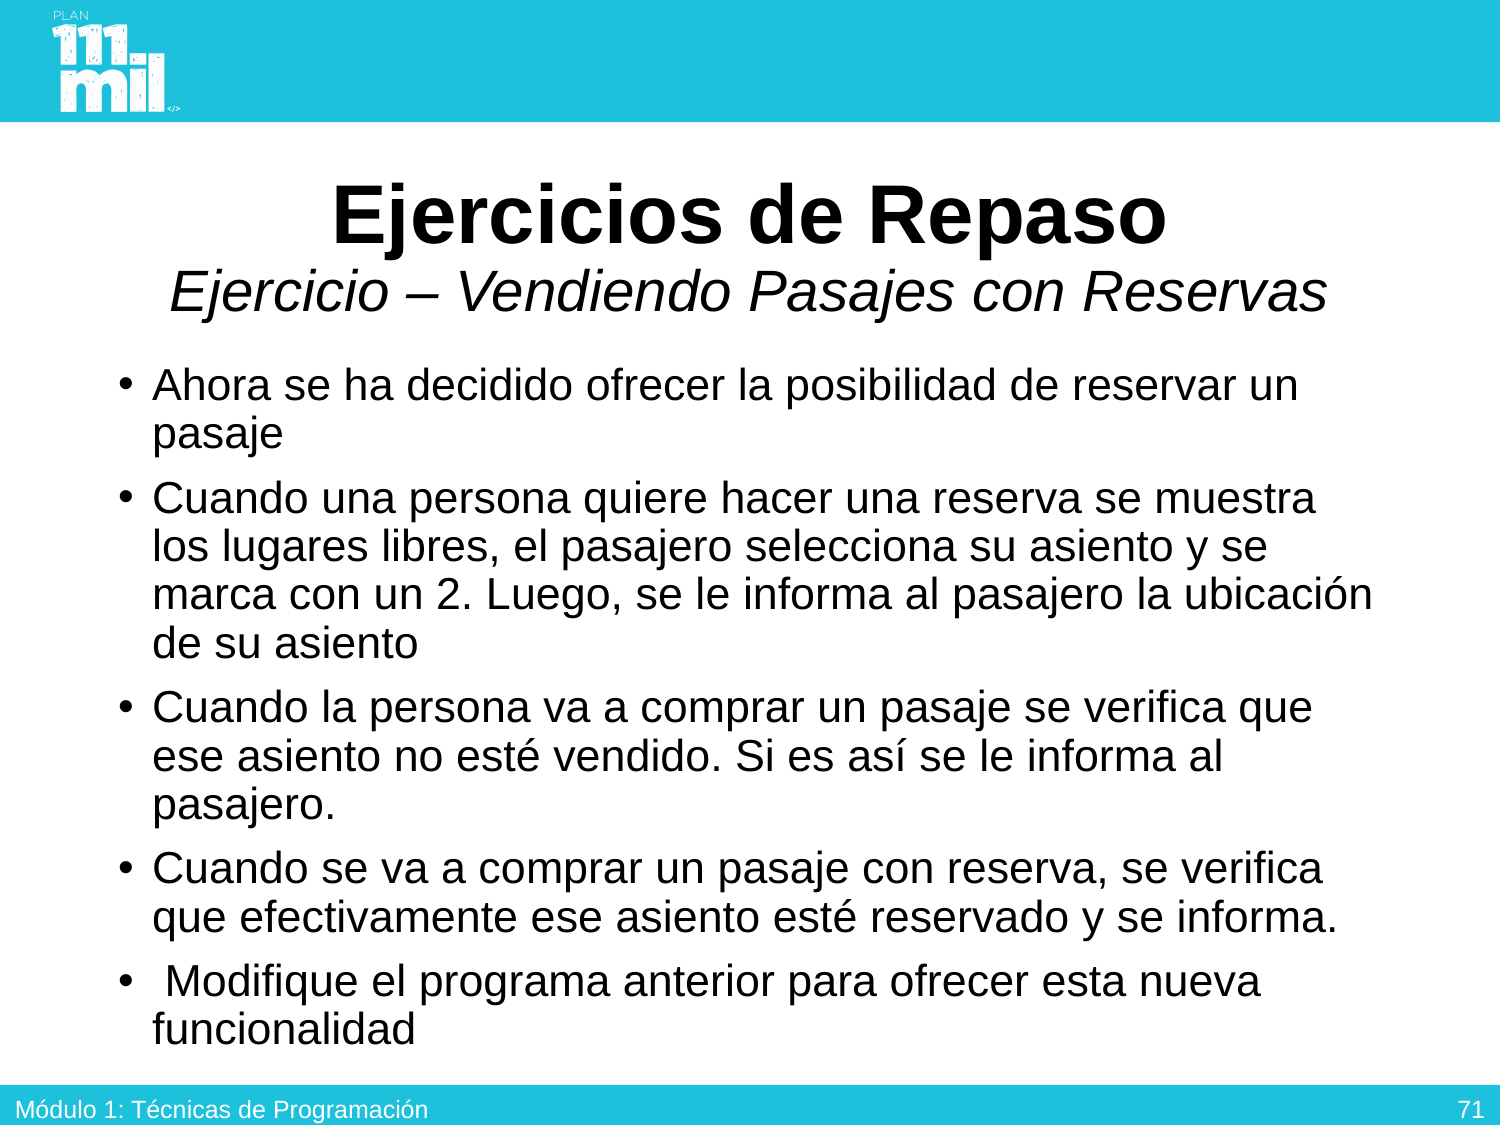

# Ejercicios de Repaso Ejercicio – Vendiendo Pasajes con Reservas
Ahora se ha decidido ofrecer la posibilidad de reservar un pasaje
Cuando una persona quiere hacer una reserva se muestra los lugares libres, el pasajero selecciona su asiento y se marca con un 2. Luego, se le informa al pasajero la ubicación de su asiento
Cuando la persona va a comprar un pasaje se verifica que ese asiento no esté vendido. Si es así se le informa al pasajero.
Cuando se va a comprar un pasaje con reserva, se verifica que efectivamente ese asiento esté reservado y se informa.
 Modifique el programa anterior para ofrecer esta nueva funcionalidad
71
Módulo 1: Técnicas de Programación